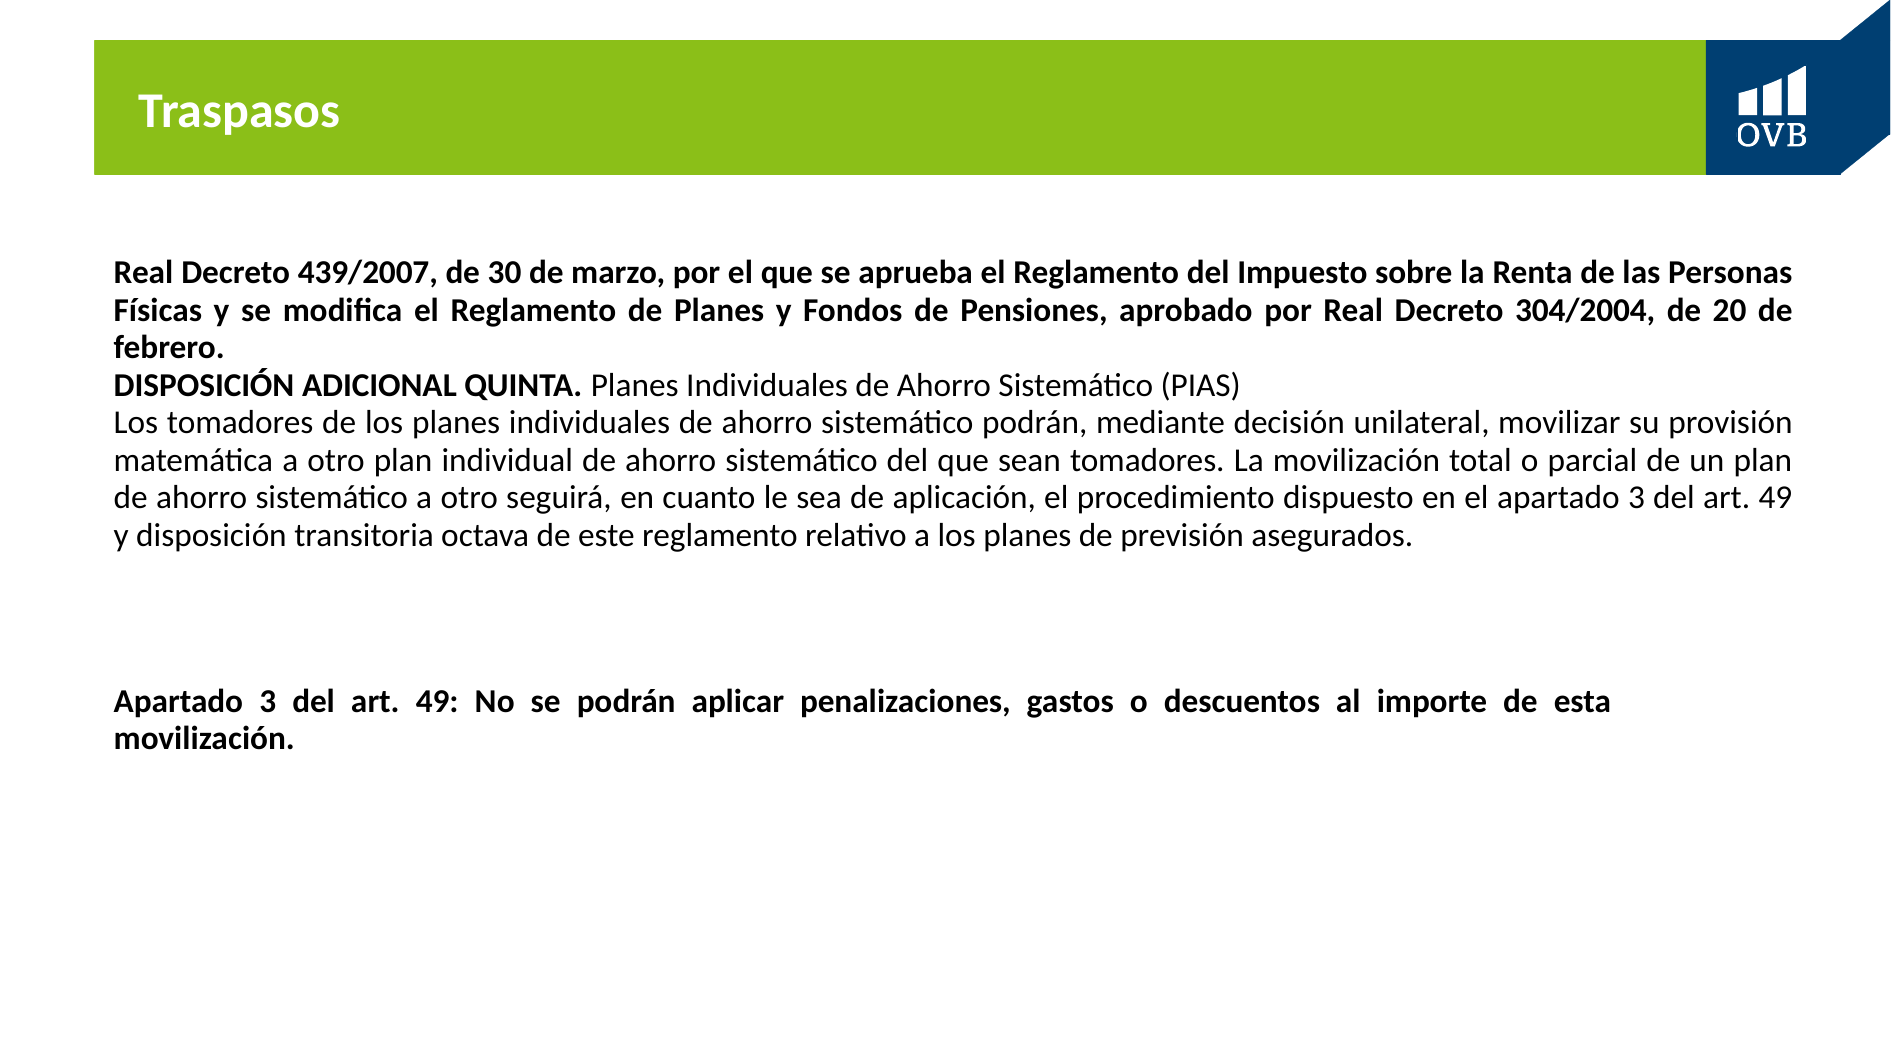

# Traspasos
Real Decreto 439/2007, de 30 de marzo, por el que se aprueba el Reglamento del Impuesto sobre la Renta de las Personas Físicas y se modifica el Reglamento de Planes y Fondos de Pensiones, aprobado por Real Decreto 304/2004, de 20 de febrero.
DISPOSICIÓN ADICIONAL QUINTA. Planes Individuales de Ahorro Sistemático (PIAS)
Los tomadores de los planes individuales de ahorro sistemático podrán, mediante decisión unilateral, movilizar su provisión matemática a otro plan individual de ahorro sistemático del que sean tomadores. La movilización total o parcial de un plan de ahorro sistemático a otro seguirá, en cuanto le sea de aplicación, el procedimiento dispuesto en el apartado 3 del art. 49 y disposición transitoria octava de este reglamento relativo a los planes de previsión asegurados.
Apartado 3 del art. 49: No se podrán aplicar penalizaciones, gastos o descuentos al importe de esta movilización.